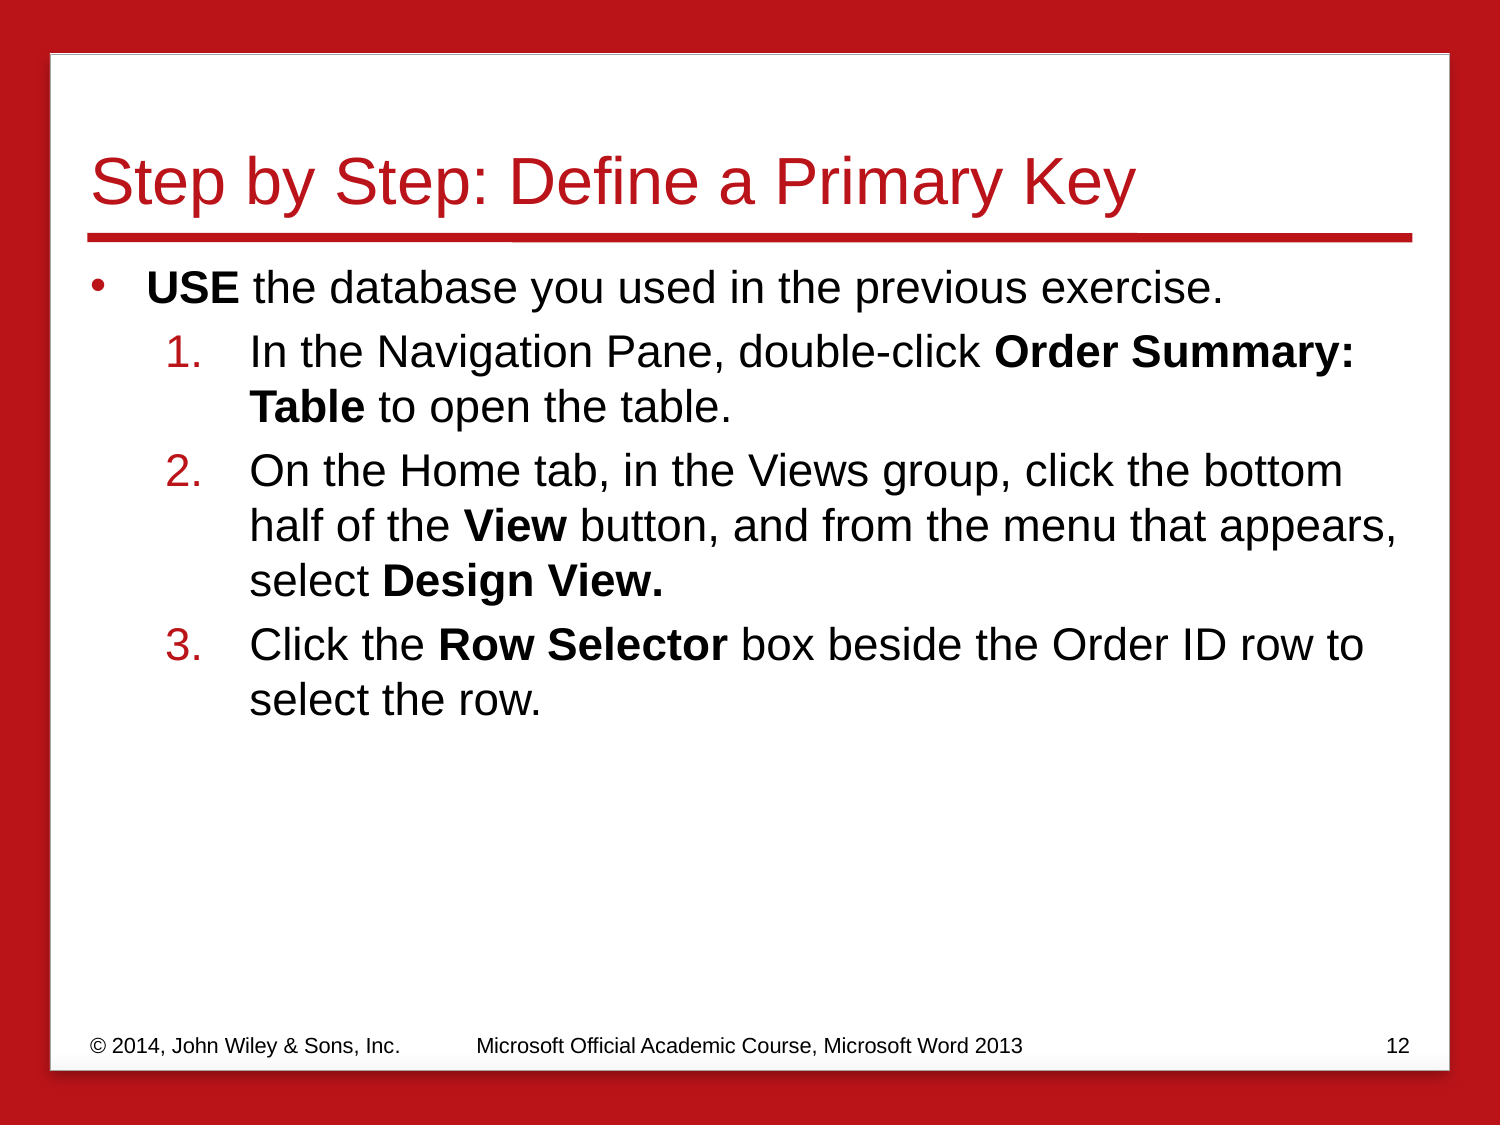

# Step by Step: Define a Primary Key
USE the database you used in the previous exercise.
In the Navigation Pane, double-click Order Summary: Table to open the table.
On the Home tab, in the Views group, click the bottom half of the View button, and from the menu that appears, select Design View.
Click the Row Selector box beside the Order ID row to select the row.
© 2014, John Wiley & Sons, Inc.
Microsoft Official Academic Course, Microsoft Word 2013
12